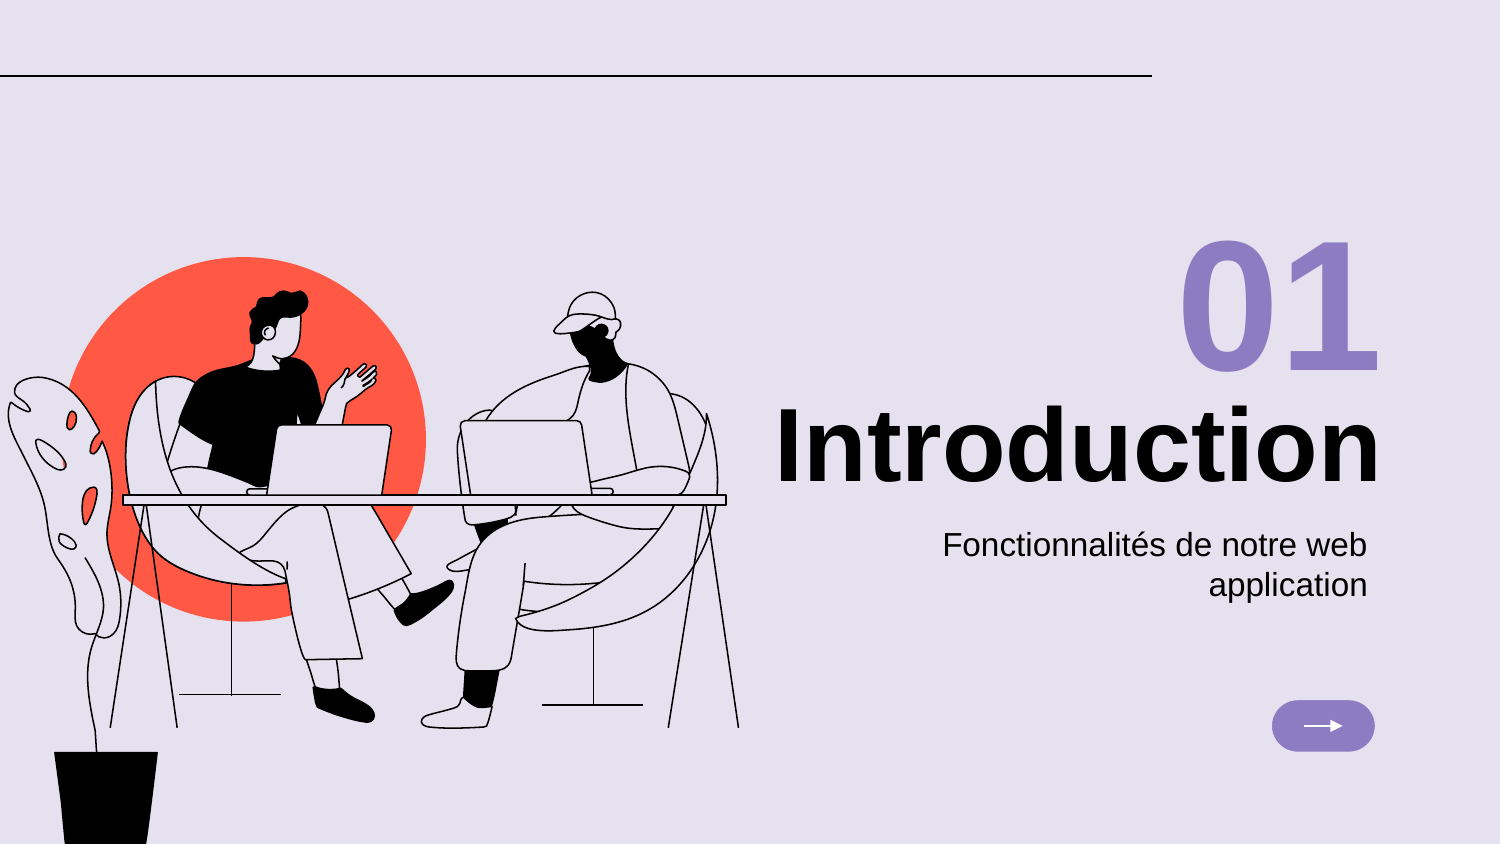

01

# Introduction

Fonctionnalités de notre web application